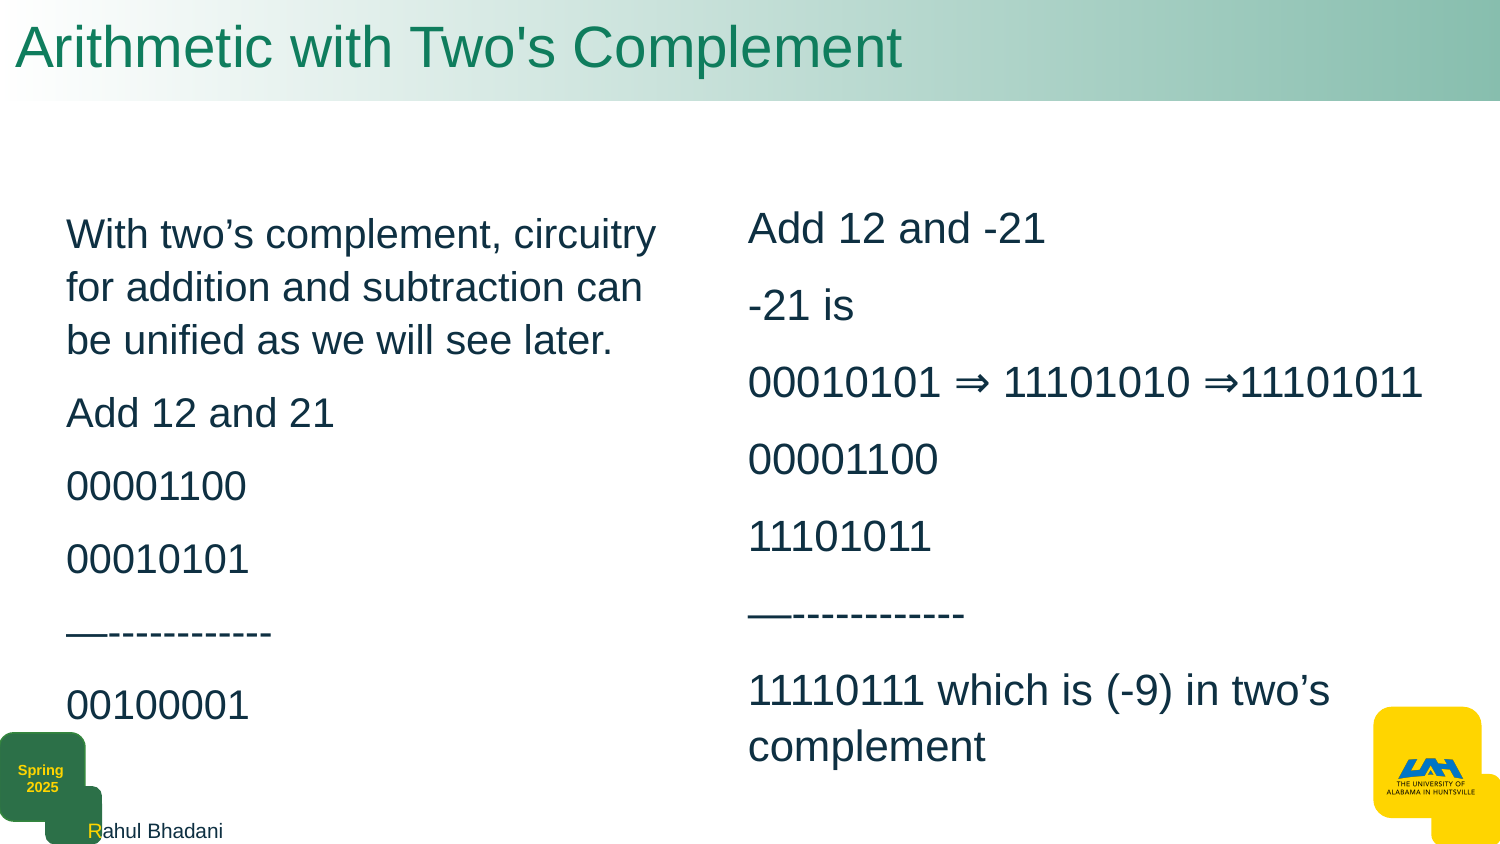

# Arithmetic with Two's Complement
Add 12 and -21
-21 is
00010101 ⇒ 11101010 ⇒11101011
00001100
11101011
—------------
11110111 which is (-9) in two’s complement
With two’s complement, circuitry for addition and subtraction can be unified as we will see later.
Add 12 and 21
00001100
00010101
—------------
00100001